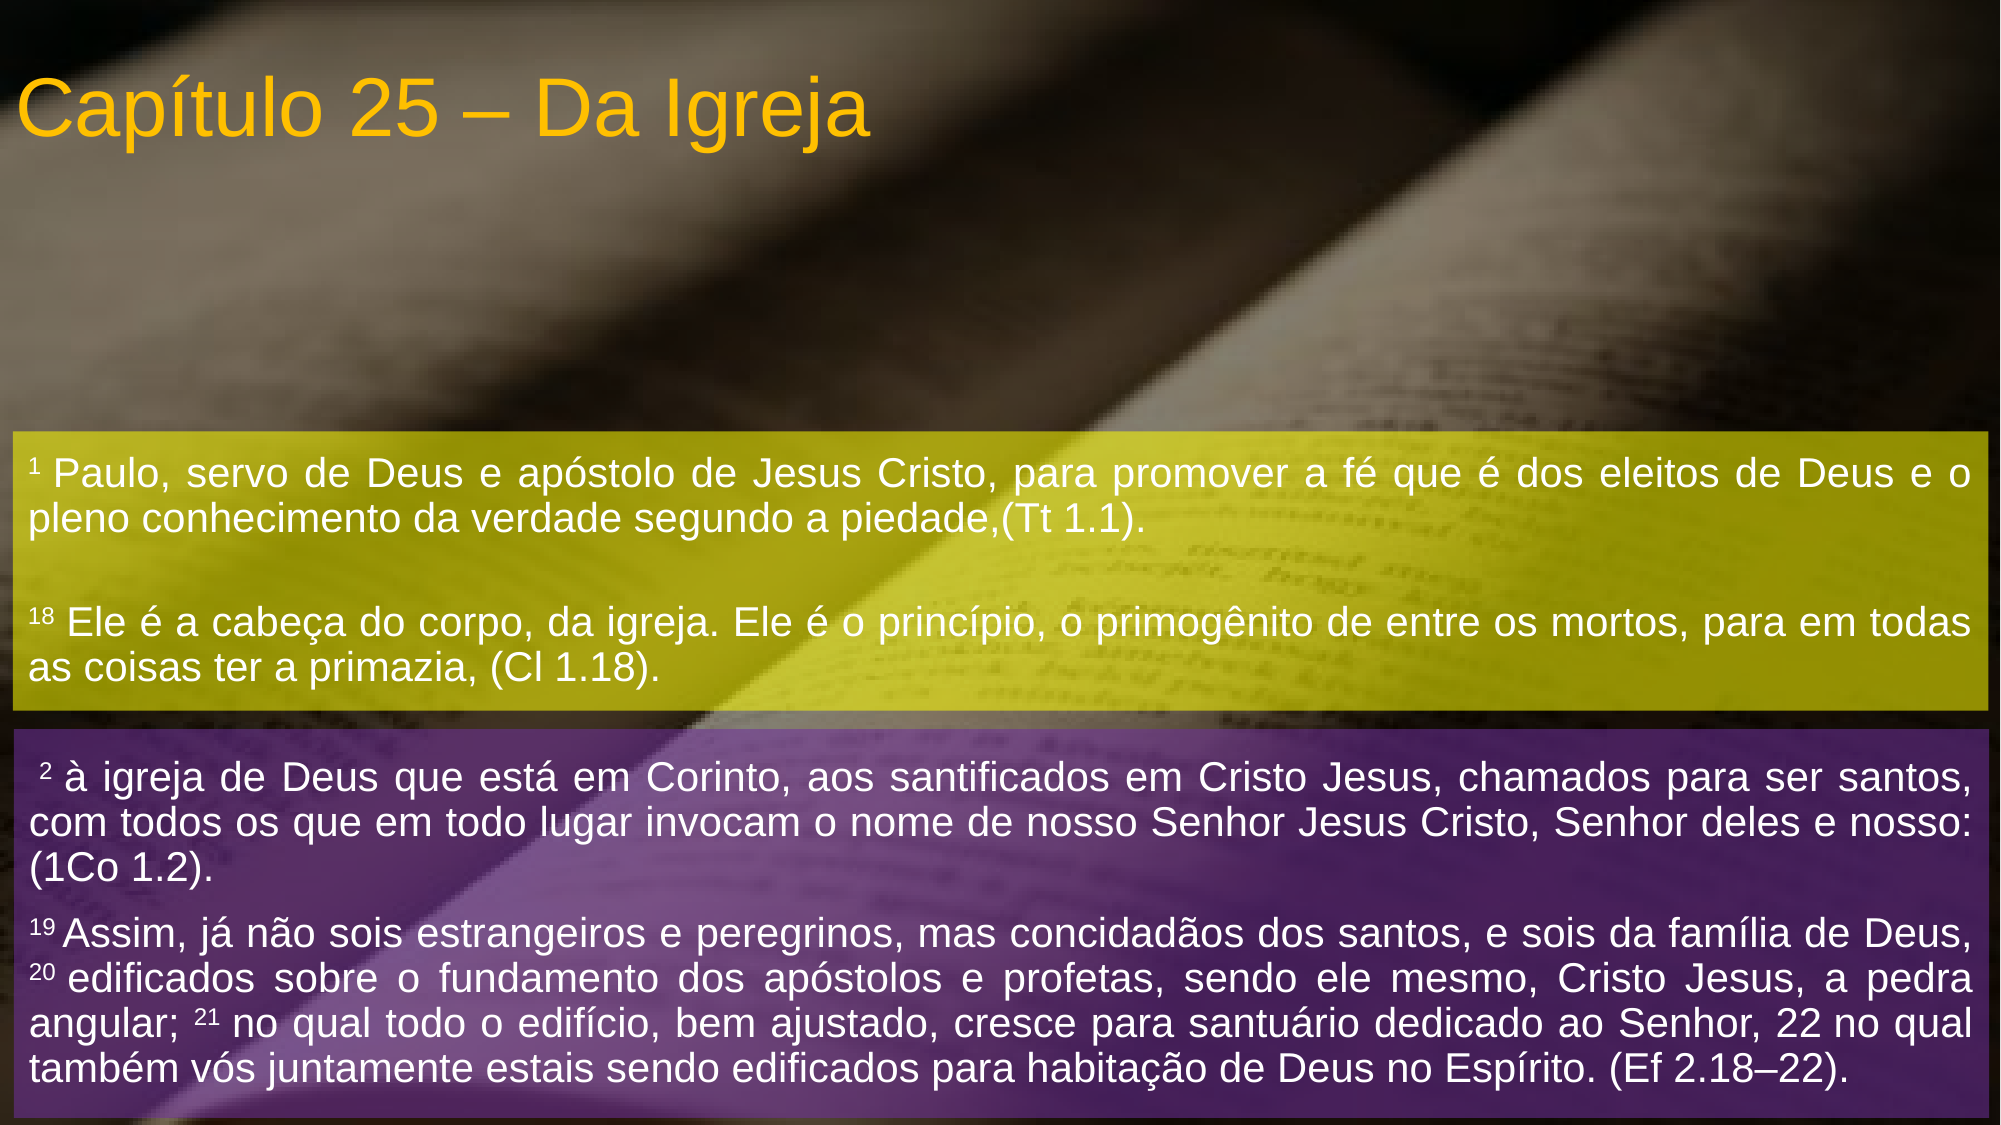

Capítulo 25 – Da Igreja
1 Paulo, servo de Deus e apóstolo de Jesus Cristo, para promover a fé que é dos eleitos de Deus e o pleno conhecimento da verdade segundo a piedade,(Tt 1.1).

18 Ele é a cabeça do corpo, da igreja. Ele é o princípio, o primogênito de entre os mortos, para em todas as coisas ter a primazia, (Cl 1.18).
 2 à igreja de Deus que está em Corinto, aos santificados em Cristo Jesus, chamados para ser santos, com todos os que em todo lugar invocam o nome de nosso Senhor Jesus Cristo, Senhor deles e nosso: (1Co 1.2).
19 Assim, já não sois estrangeiros e peregrinos, mas concidadãos dos santos, e sois da família de Deus, 20 edificados sobre o fundamento dos apóstolos e profetas, sendo ele mesmo, Cristo Jesus, a pedra angular; 21 no qual todo o edifício, bem ajustado, cresce para santuário dedicado ao Senhor, 22 no qual também vós juntamente estais sendo edificados para habitação de Deus no Espírito. (Ef 2.18–22).